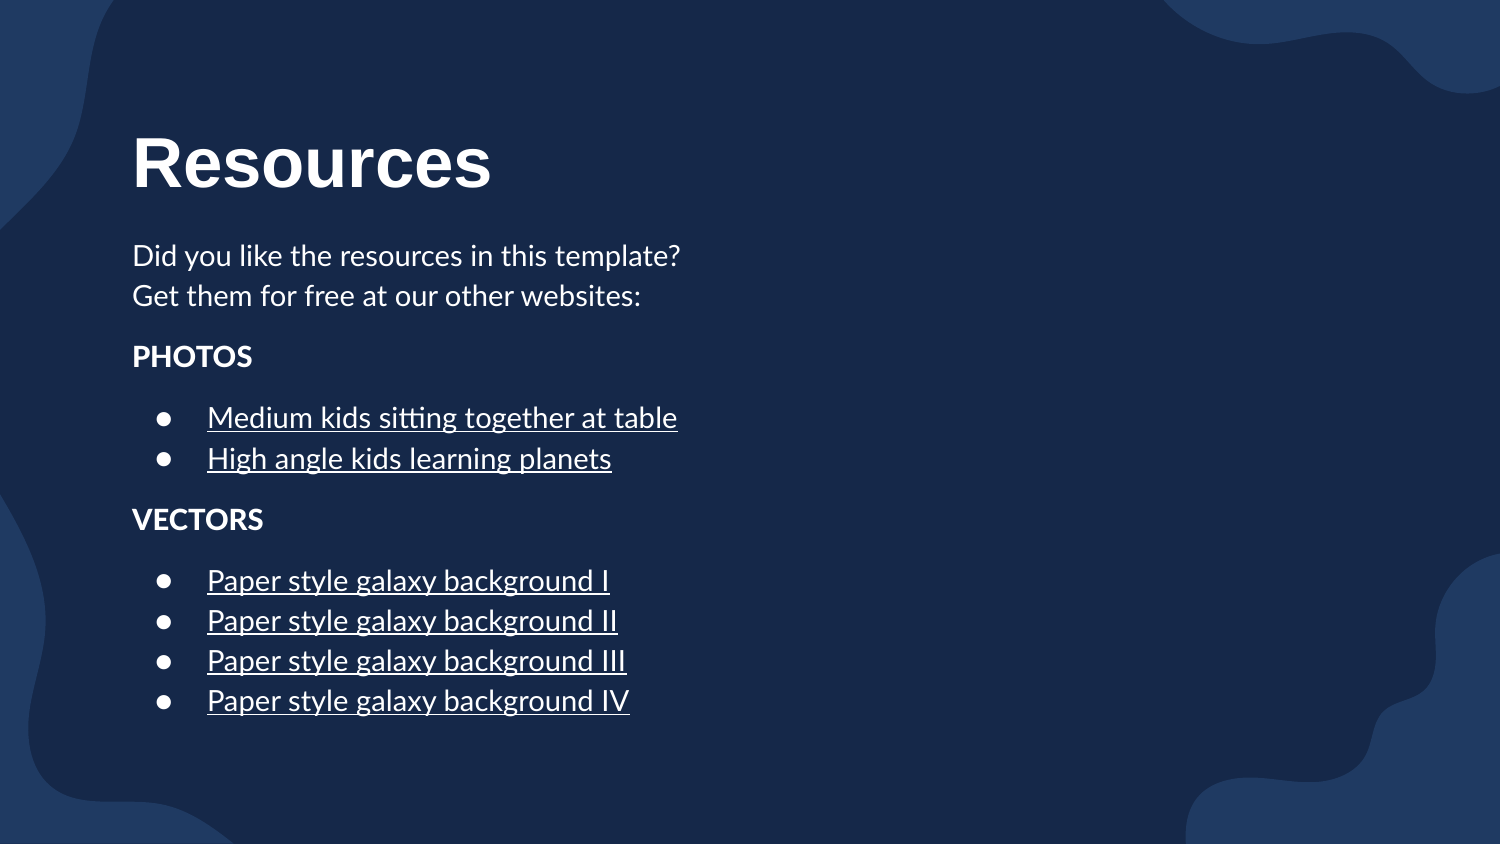

# Resources
Did you like the resources in this template? Get them for free at our other websites:
PHOTOS
Medium kids sitting together at table
High angle kids learning planets
VECTORS
Paper style galaxy background I
Paper style galaxy background II
Paper style galaxy background III
Paper style galaxy background IV